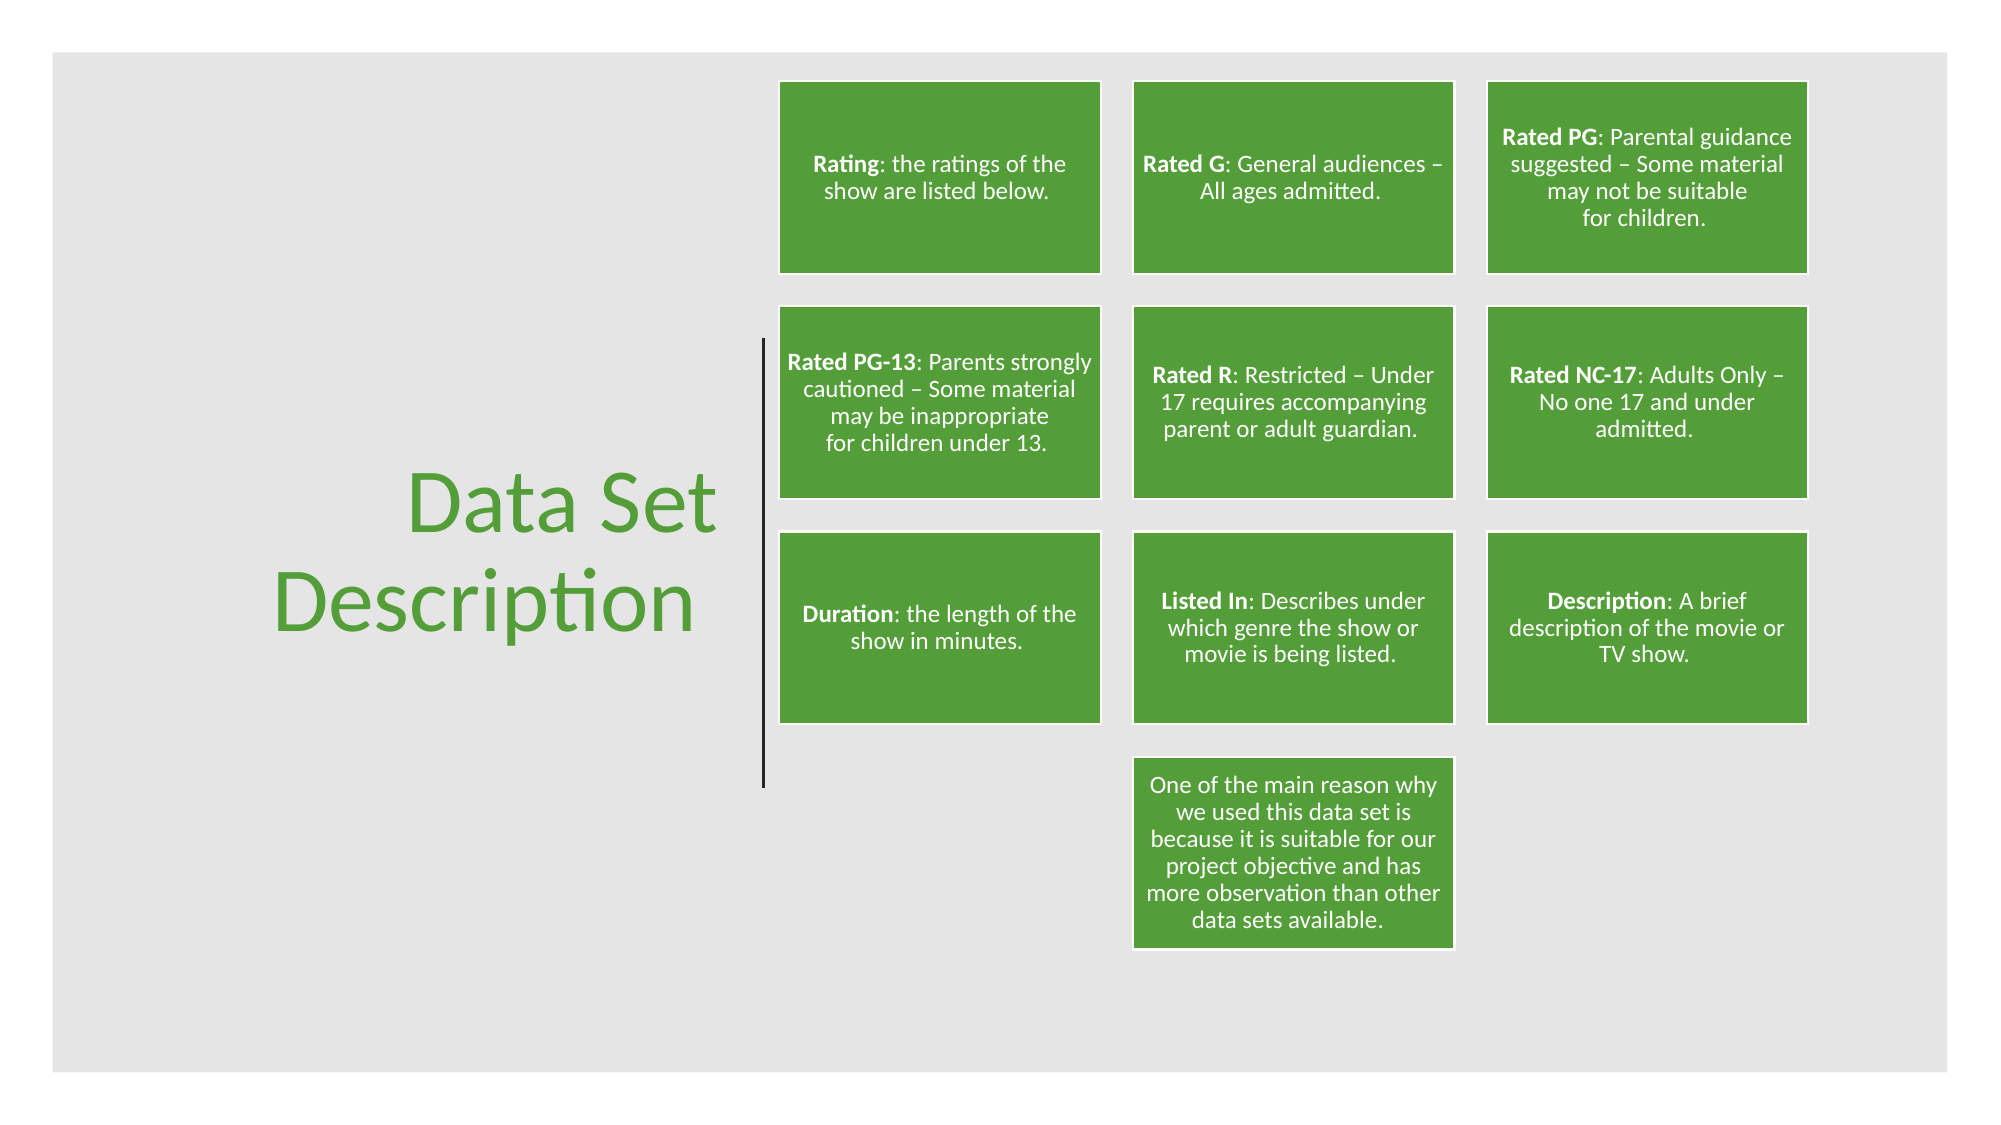

Rating: the ratings of the show are listed below.
Rated G: General audiences – All ages admitted.
Rated PG: Parental guidance suggested – Some material may not be suitable for children.
Rated PG-13: Parents strongly cautioned – Some material may be inappropriate for children under 13.
Rated R: Restricted – Under 17 requires accompanying parent or adult guardian.
Rated NC-17: Adults Only – No one 17 and under admitted.
Duration: the length of the show in minutes.
Listed In: Describes under which genre the show or movie is being listed.
Description: A brief description of the movie or TV show.
One of the main reason why we used this data set is because it is suitable for our project objective and has more observation than other data sets available.

# Data Set Description